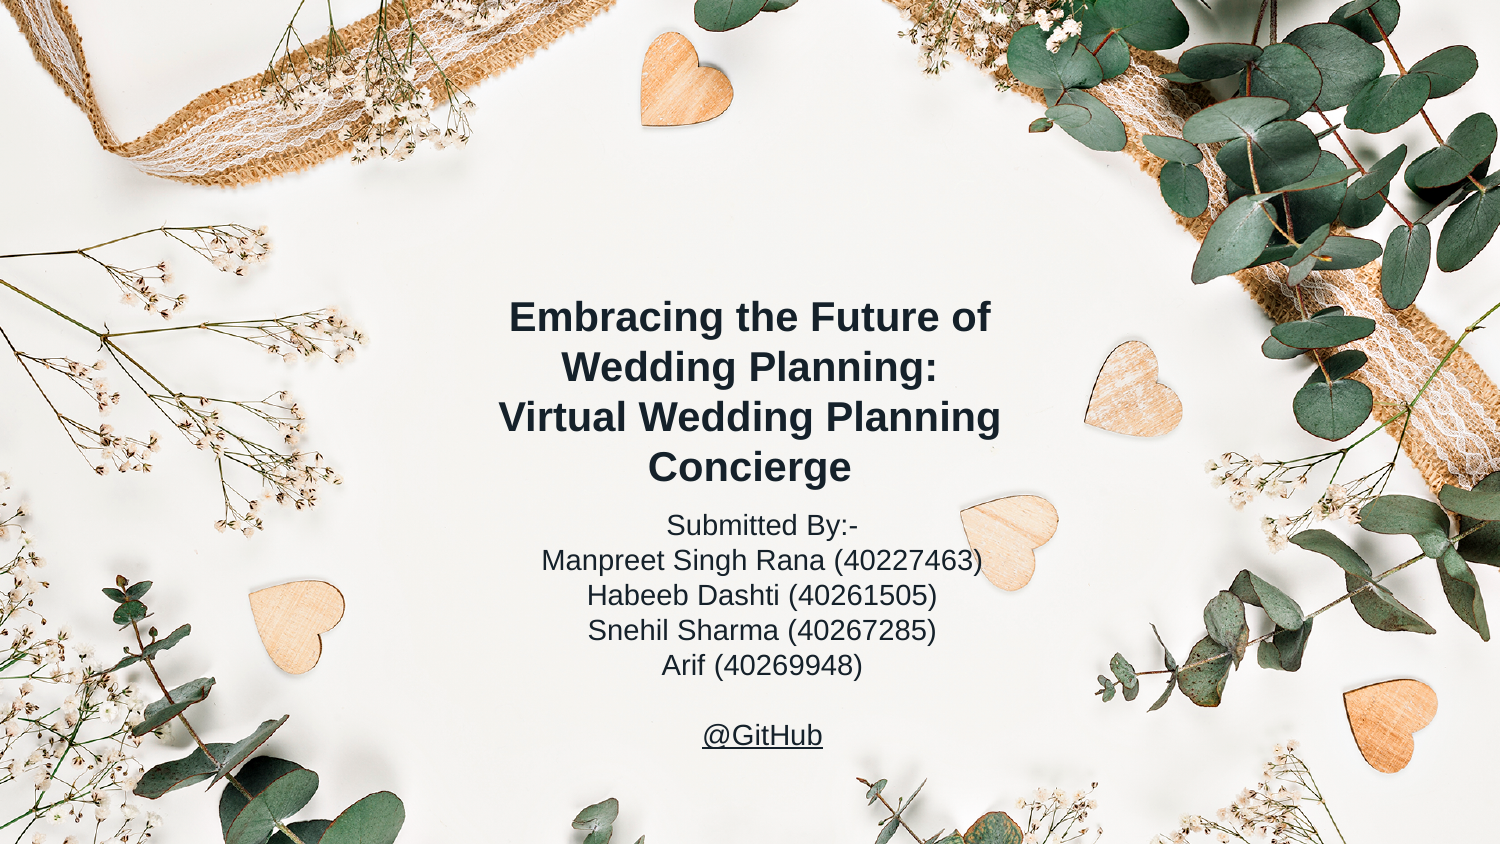

# Embracing the Future of Wedding Planning: Virtual Wedding Planning Concierge
Submitted By:-
Manpreet Singh Rana (40227463)
Habeeb Dashti (40261505)
Snehil Sharma (40267285)
Arif (40269948)

@GitHub